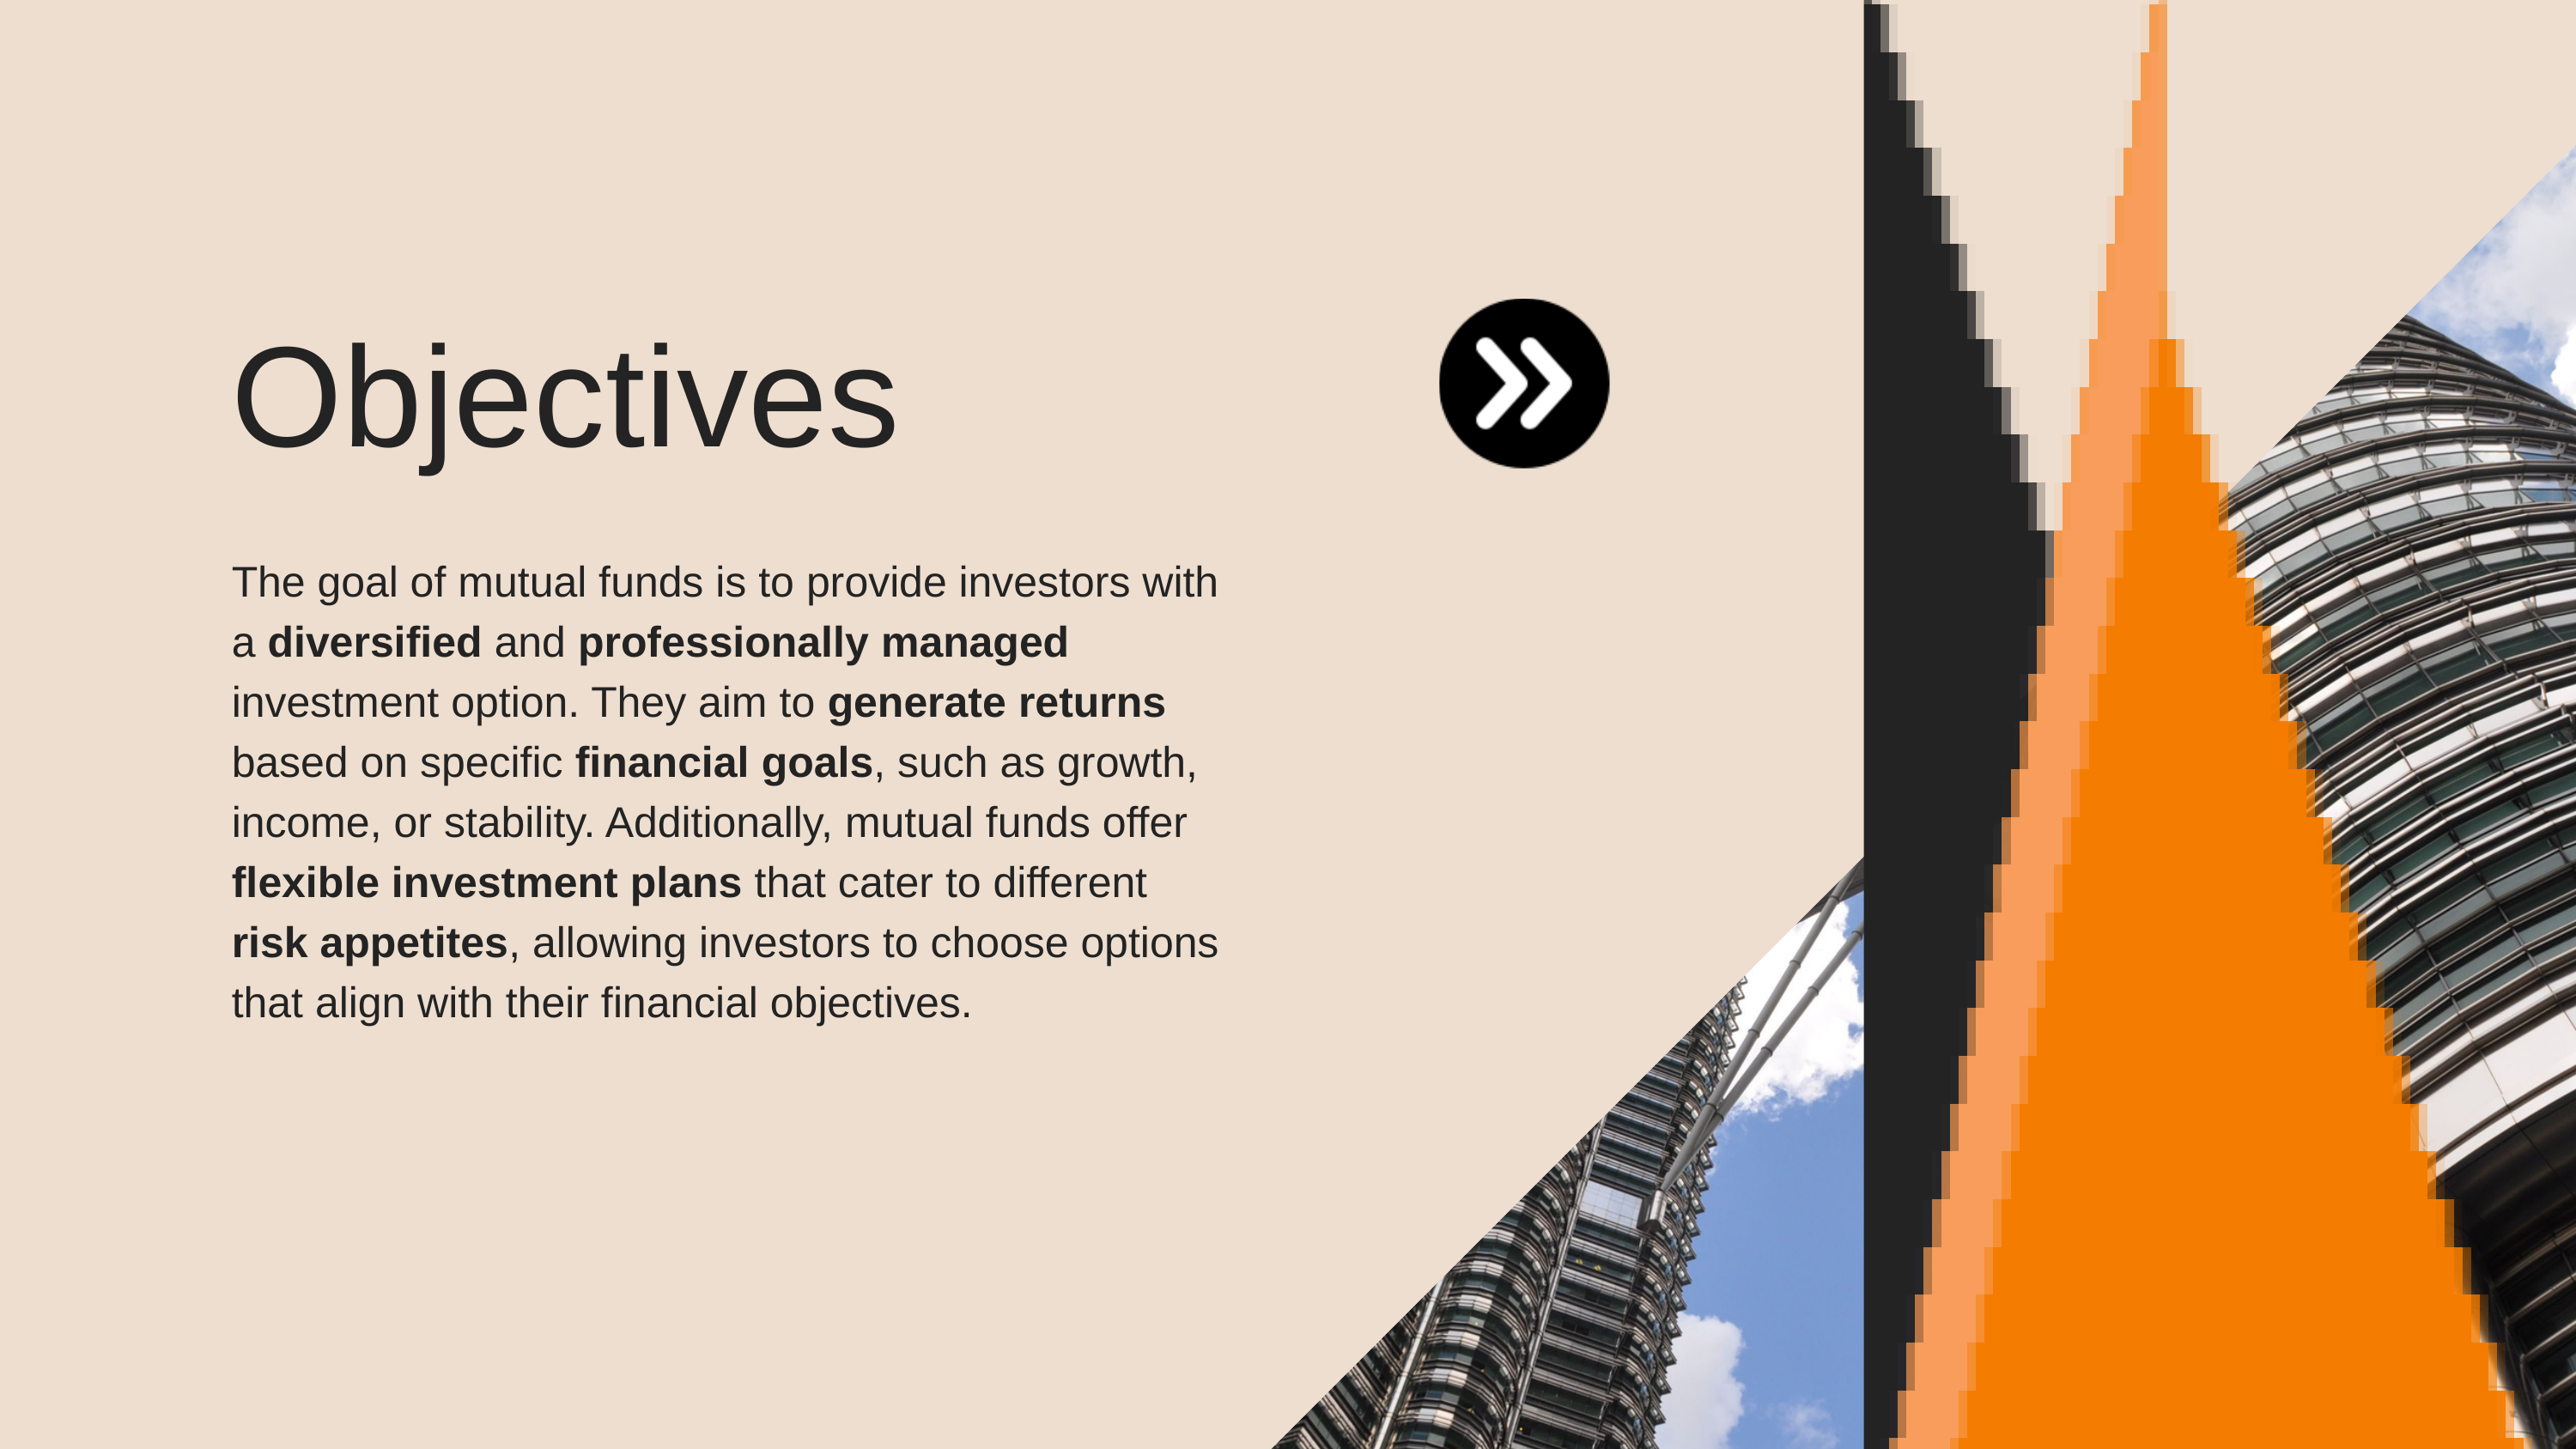

Objectives

The goal of mutual funds is to provide investors with a diversified and professionally managed investment option. They aim to generate returns based on specific financial goals, such as growth, income, or stability. Additionally, mutual funds offer flexible investment plans that cater to different risk appetites, allowing investors to choose options that align with their financial objectives.